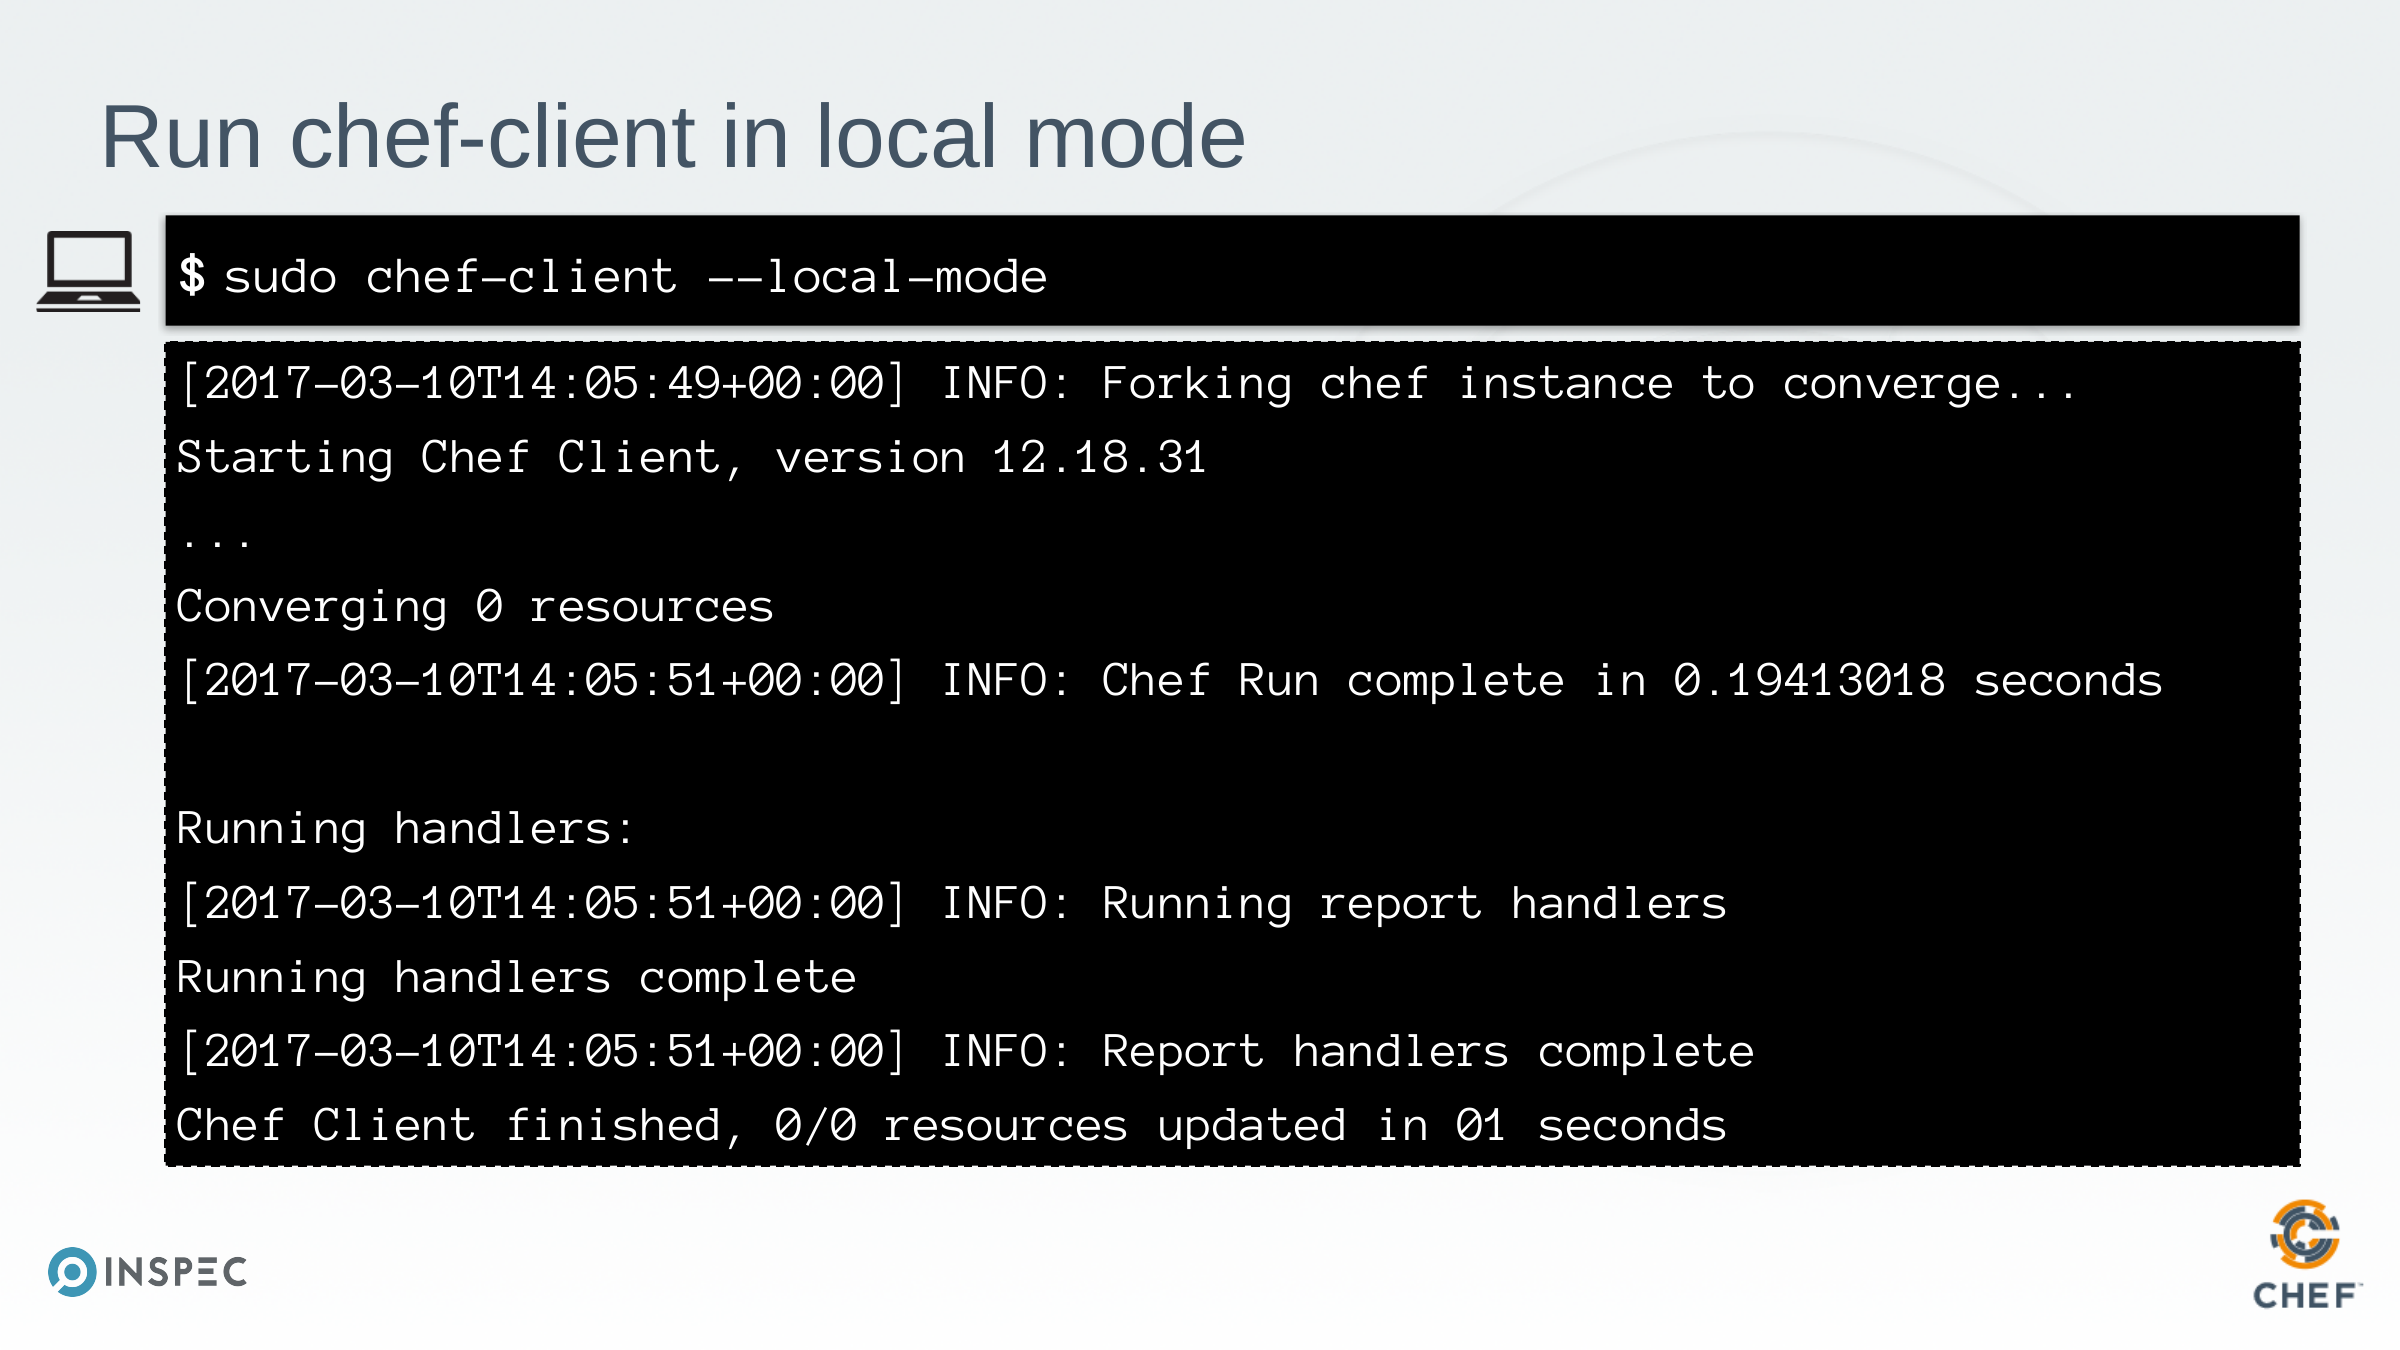

# Run chef-client in local mode
sudo chef-client --local-mode
[2017-03-10T14:05:49+00:00] INFO: Forking chef instance to converge...
Starting Chef Client, version 12.18.31
...
Converging 0 resources
[2017-03-10T14:05:51+00:00] INFO: Chef Run complete in 0.19413018 seconds

Running handlers:
[2017-03-10T14:05:51+00:00] INFO: Running report handlers
Running handlers complete
[2017-03-10T14:05:51+00:00] INFO: Report handlers complete
Chef Client finished, 0/0 resources updated in 01 seconds